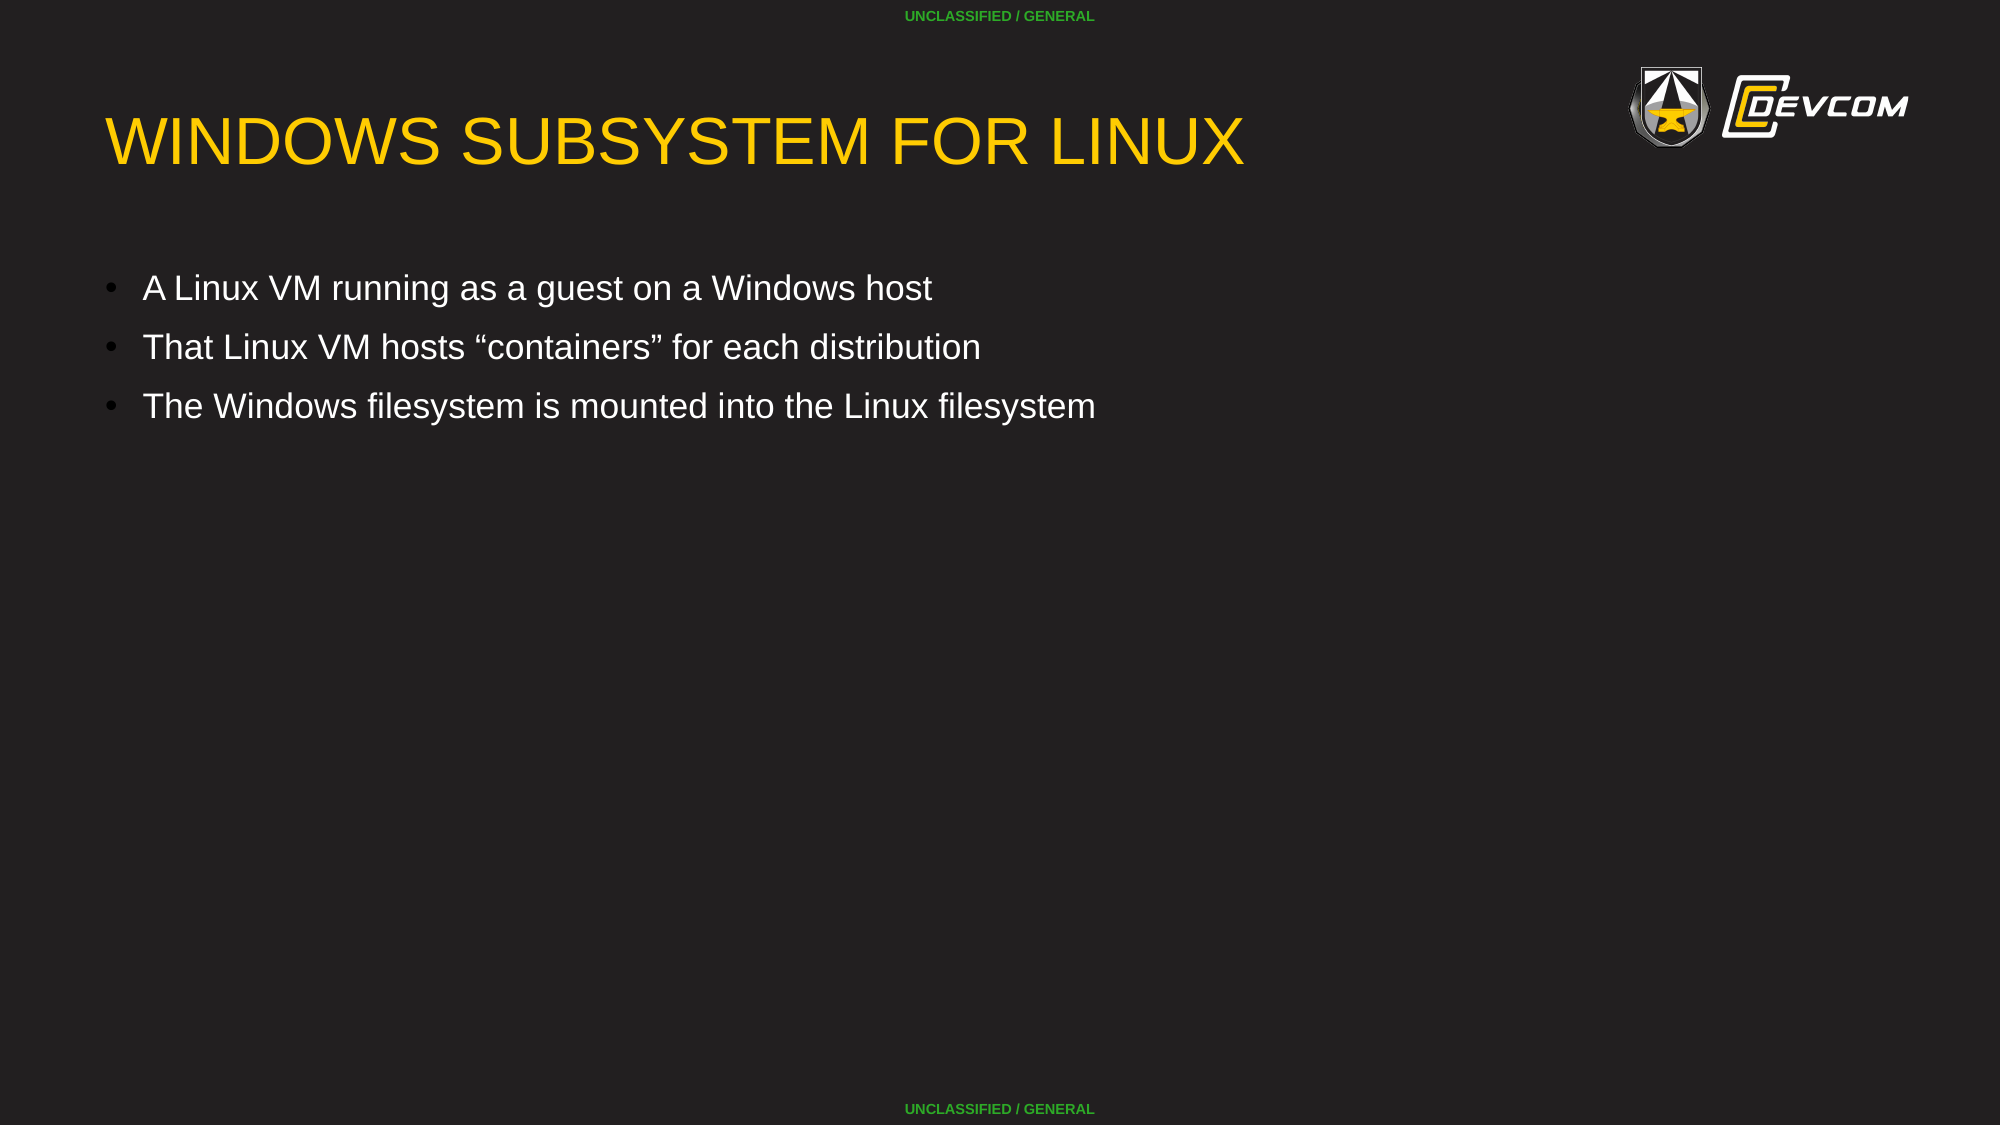

# Windows Subsystem for Linux
A Linux VM running as a guest on a Windows host
That Linux VM hosts “containers” for each distribution
The Windows filesystem is mounted into the Linux filesystem